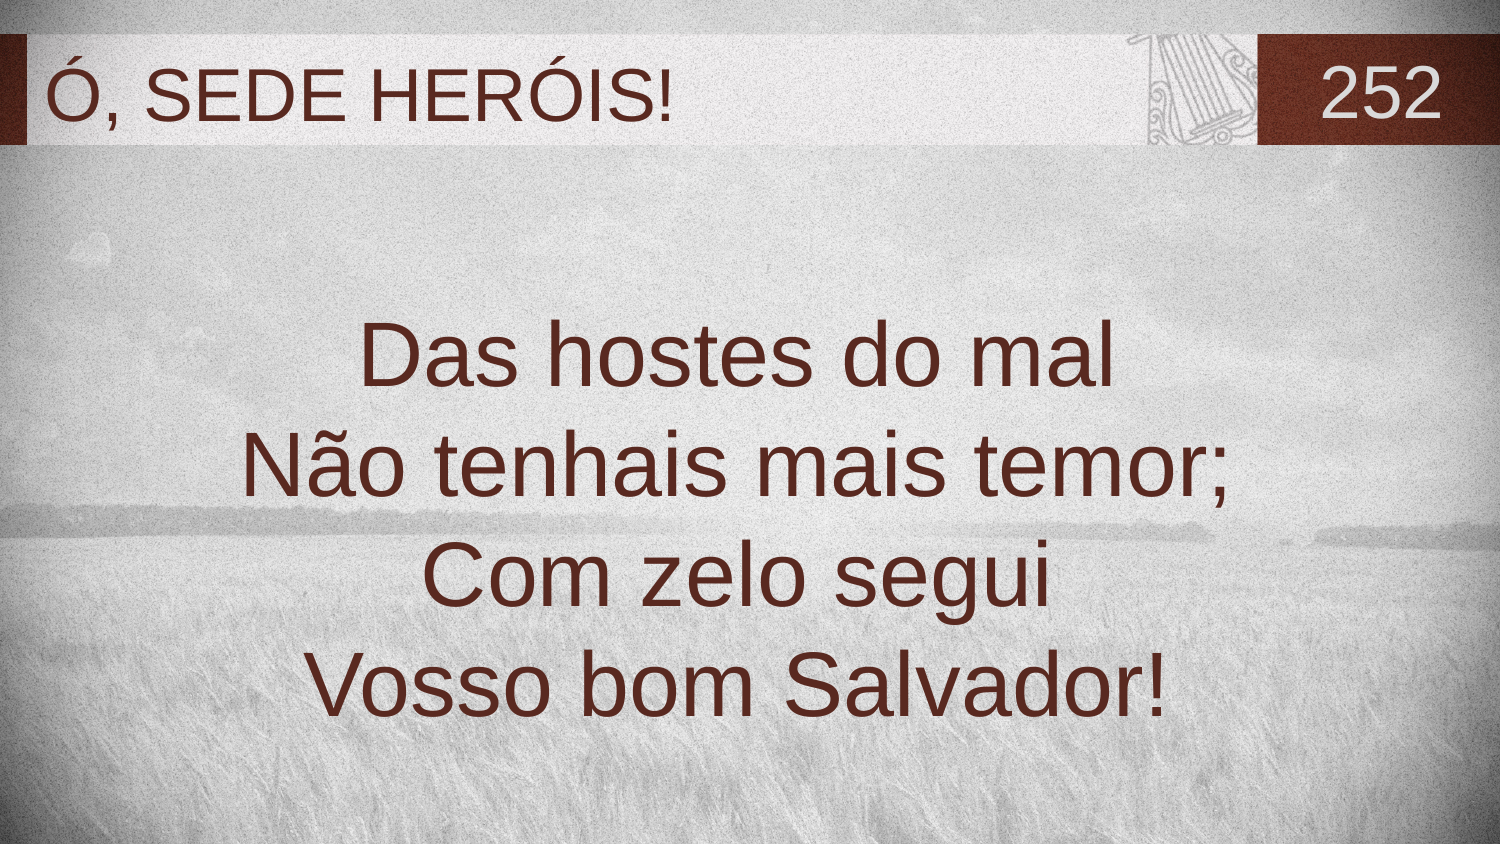

# Ó, SEDE HERÓIS!
252
Das hostes do mal
Não tenhais mais temor;
Com zelo segui
Vosso bom Salvador!